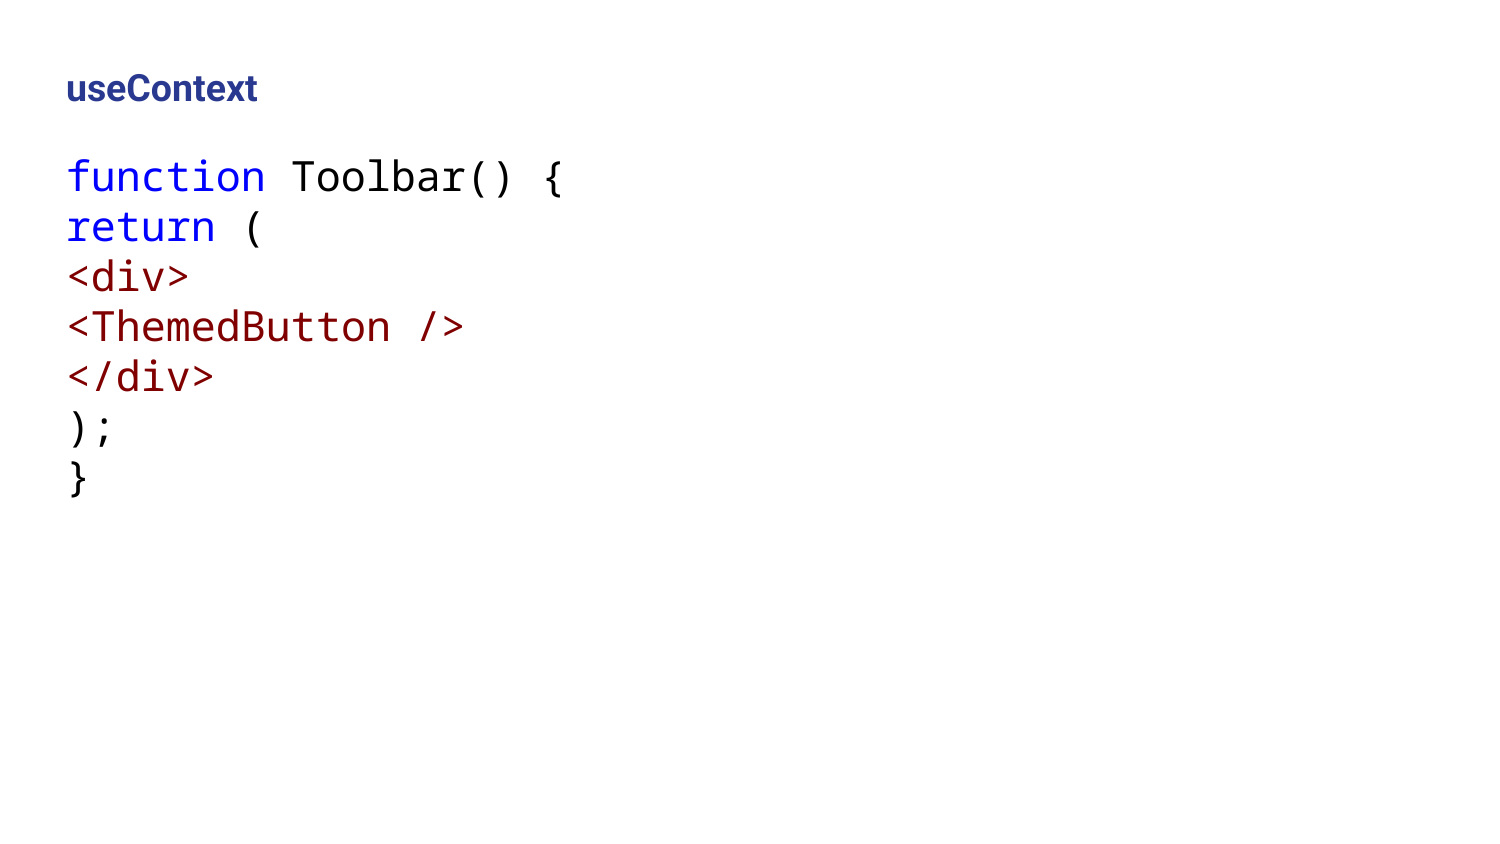

# useContext
function Toolbar() {
return (
<div>
<ThemedButton />
</div>
);
}